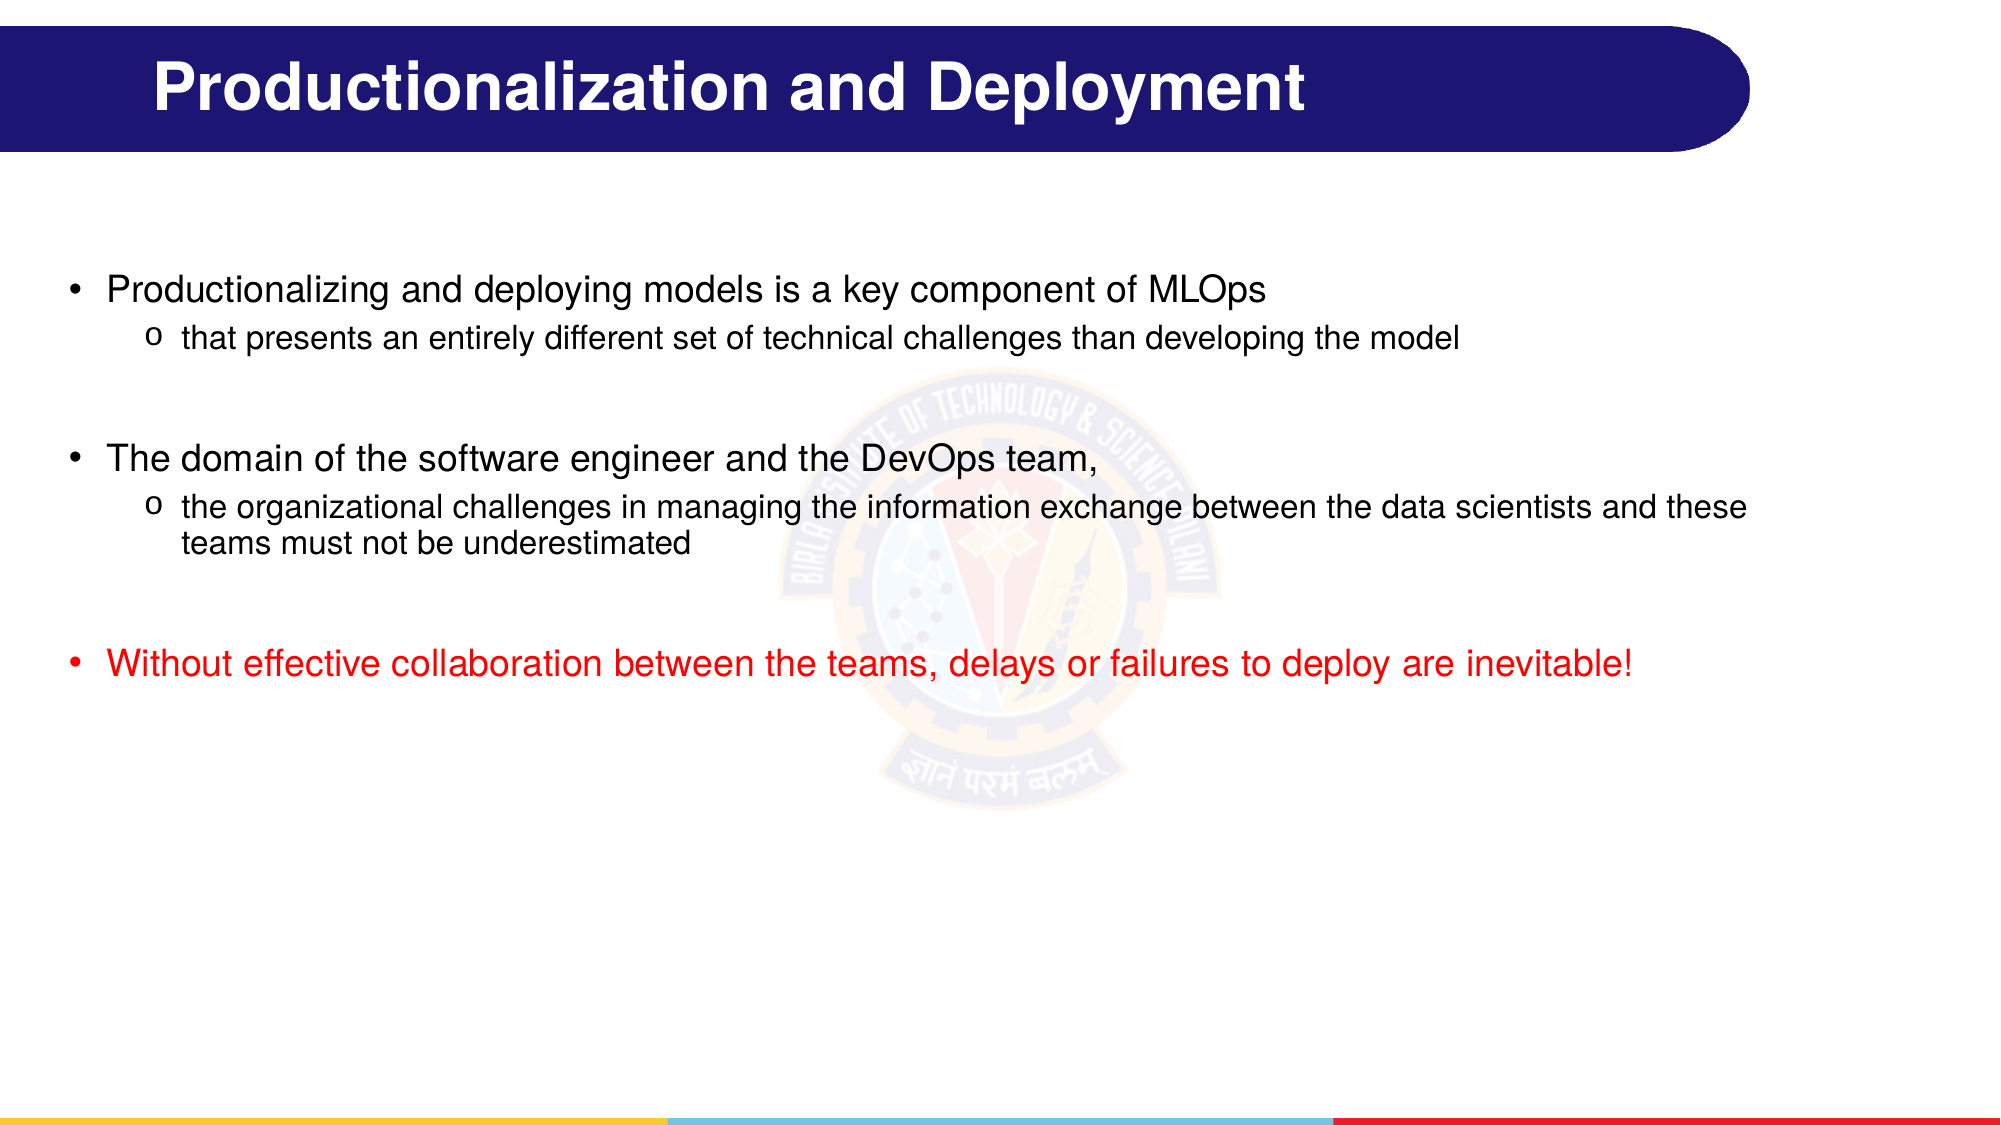

# Productionalization and Deployment

Productionalizing and deploying models is a key component of MLOps
that presents an entirely different set of technical challenges than developing the model

The domain of the software engineer and the DevOps team,
the organizational challenges in managing the information exchange between the data scientists and these teams must not be underestimated

Without effective collaboration between the teams, delays or failures to deploy are inevitable!